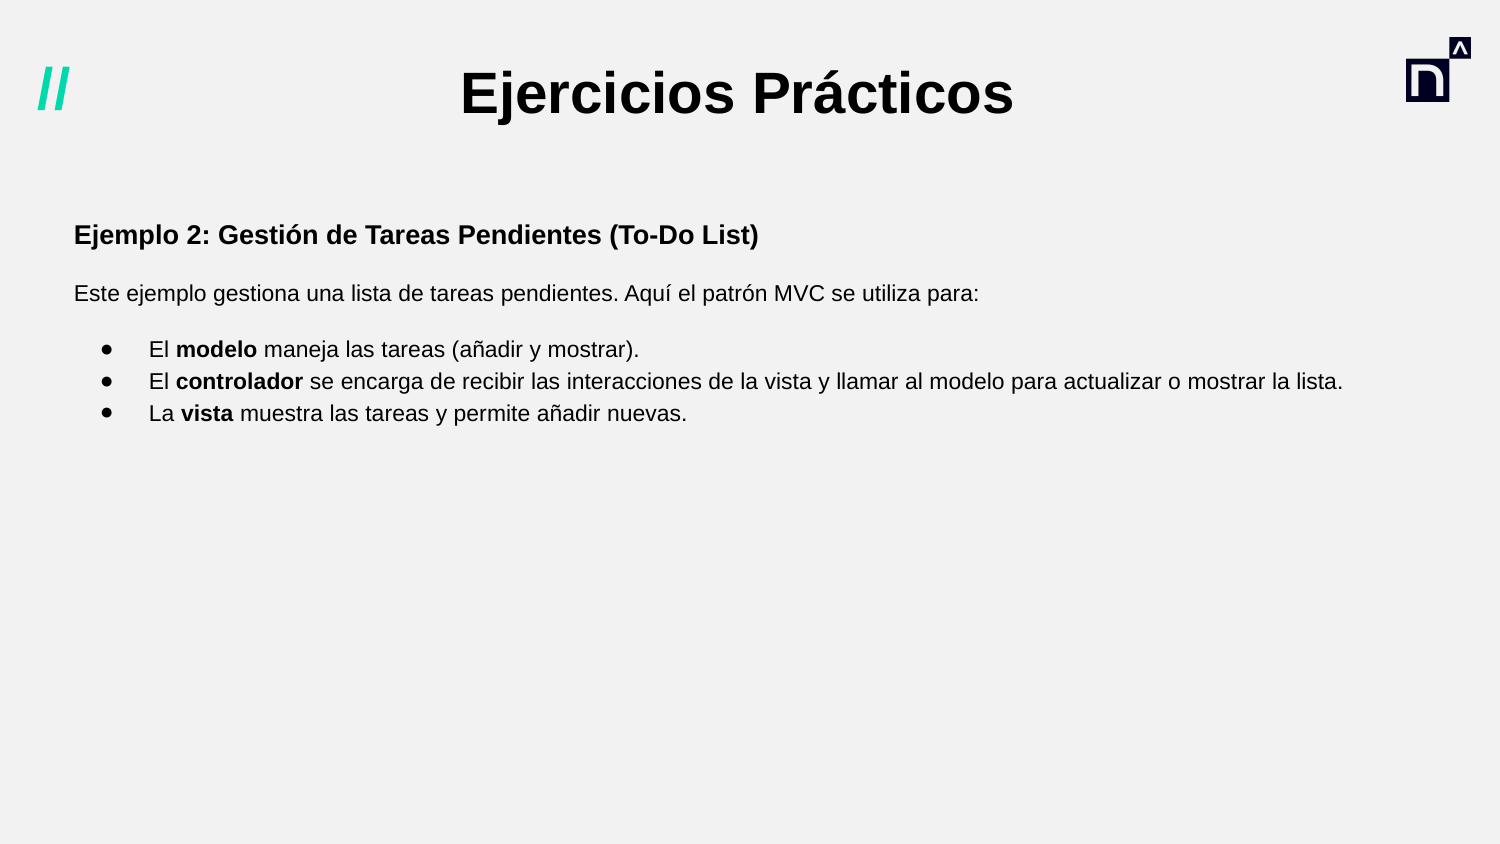

# Ejercicios Prácticos
Ejemplo 2: Gestión de Tareas Pendientes (To-Do List)
Este ejemplo gestiona una lista de tareas pendientes. Aquí el patrón MVC se utiliza para:
El modelo maneja las tareas (añadir y mostrar).
El controlador se encarga de recibir las interacciones de la vista y llamar al modelo para actualizar o mostrar la lista.
La vista muestra las tareas y permite añadir nuevas.